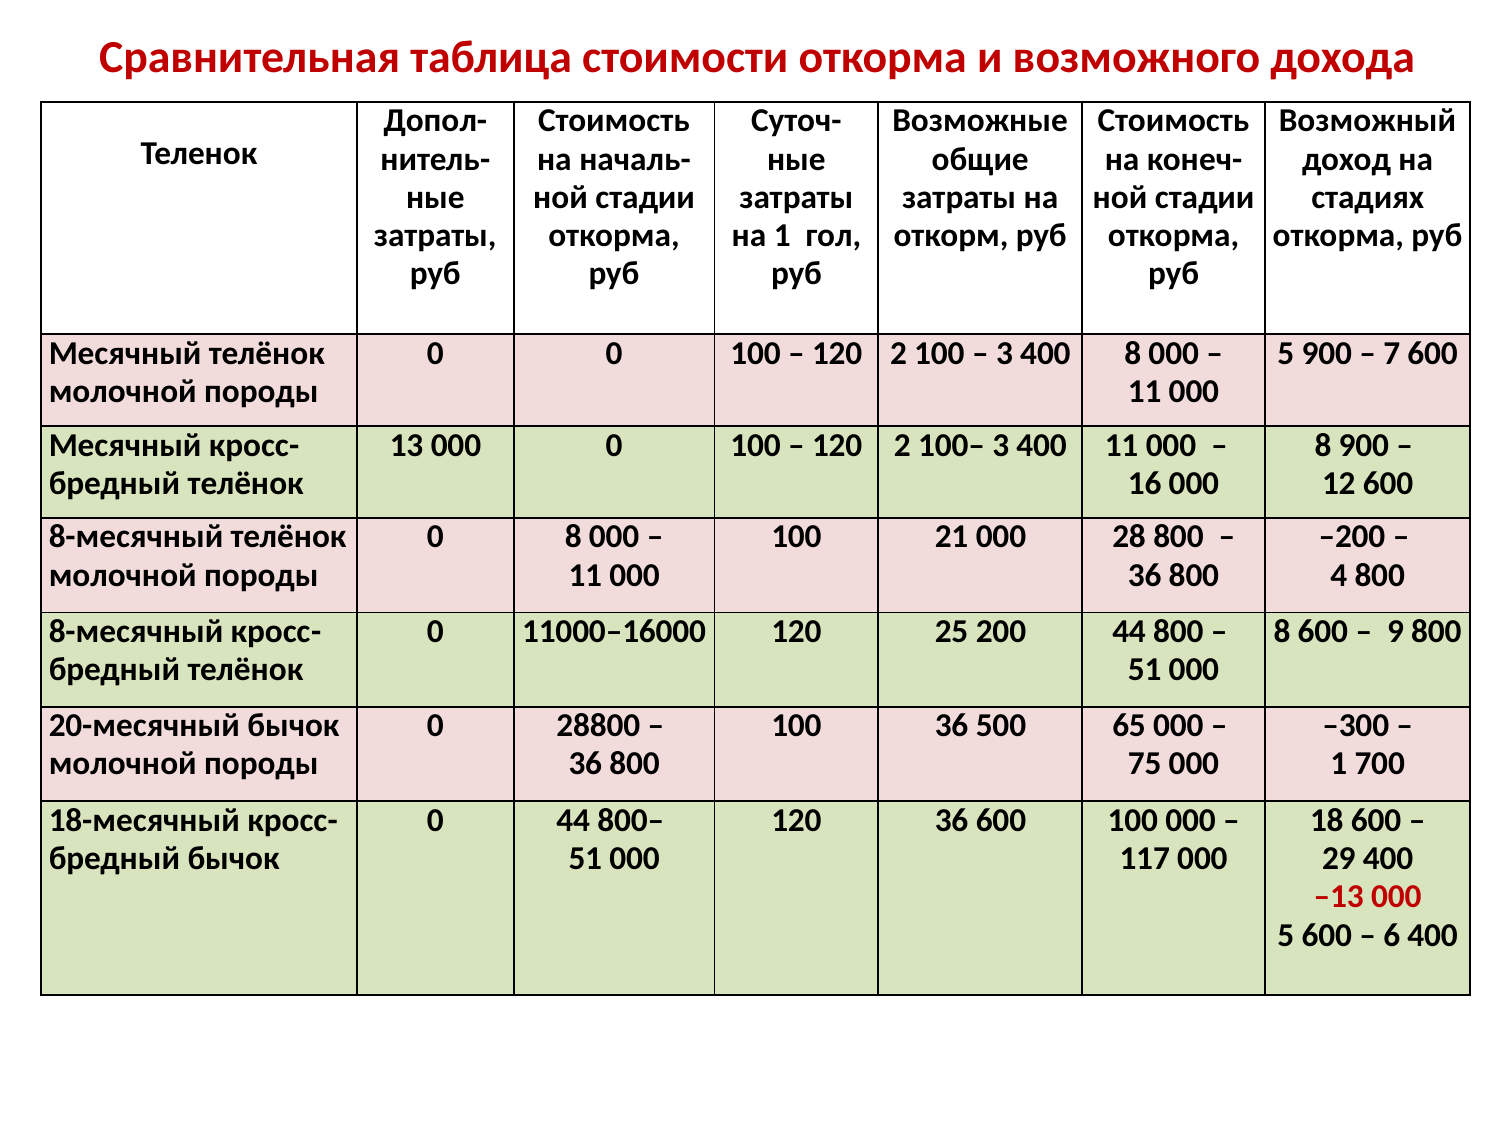

Сравнительная таблица стоимости откорма и возможного дохода
| Теленок | Допол-нитель-ные затраты, руб | Стоимость на началь-ной стадии откорма, руб | Суточ-ные затраты на 1 гол, руб | Возможные общие затраты на откорм, руб | Стоимость на конеч-ной стадии откорма, руб | Возможный доход на стадиях откорма, руб |
| --- | --- | --- | --- | --- | --- | --- |
| Месячный телёнок молочной породы | 0 | 0 | 100 – 120 | 2 100 – 3 400 | 8 000 – 11 000 | 5 900 – 7 600 |
| Месячный кросс-бредный телёнок | 13 000 | 0 | 100 – 120 | 2 100– 3 400 | 11 000 – 16 000 | 8 900 – 12 600 |
| 8-месячный телёнок молочной породы | 0 | 8 000 – 11 000 | 100 | 21 000 | 28 800 – 36 800 | –200 – 4 800 |
| 8-месячный кросс-бредный телёнок | 0 | 11000–16000 | 120 | 25 200 | 44 800 – 51 000 | 8 600 – 9 800 |
| 20-месячный бычок молочной породы | 0 | 28800 – 36 800 | 100 | 36 500 | 65 000 – 75 000 | –300 – 1 700 |
| 18-месячный кросс-бредный бычок | 0 | 44 800– 51 000 | 120 | 36 600 | 100 000 – 117 000 | 18 600 – 29 400 –13 000 5 600 – 6 400 |